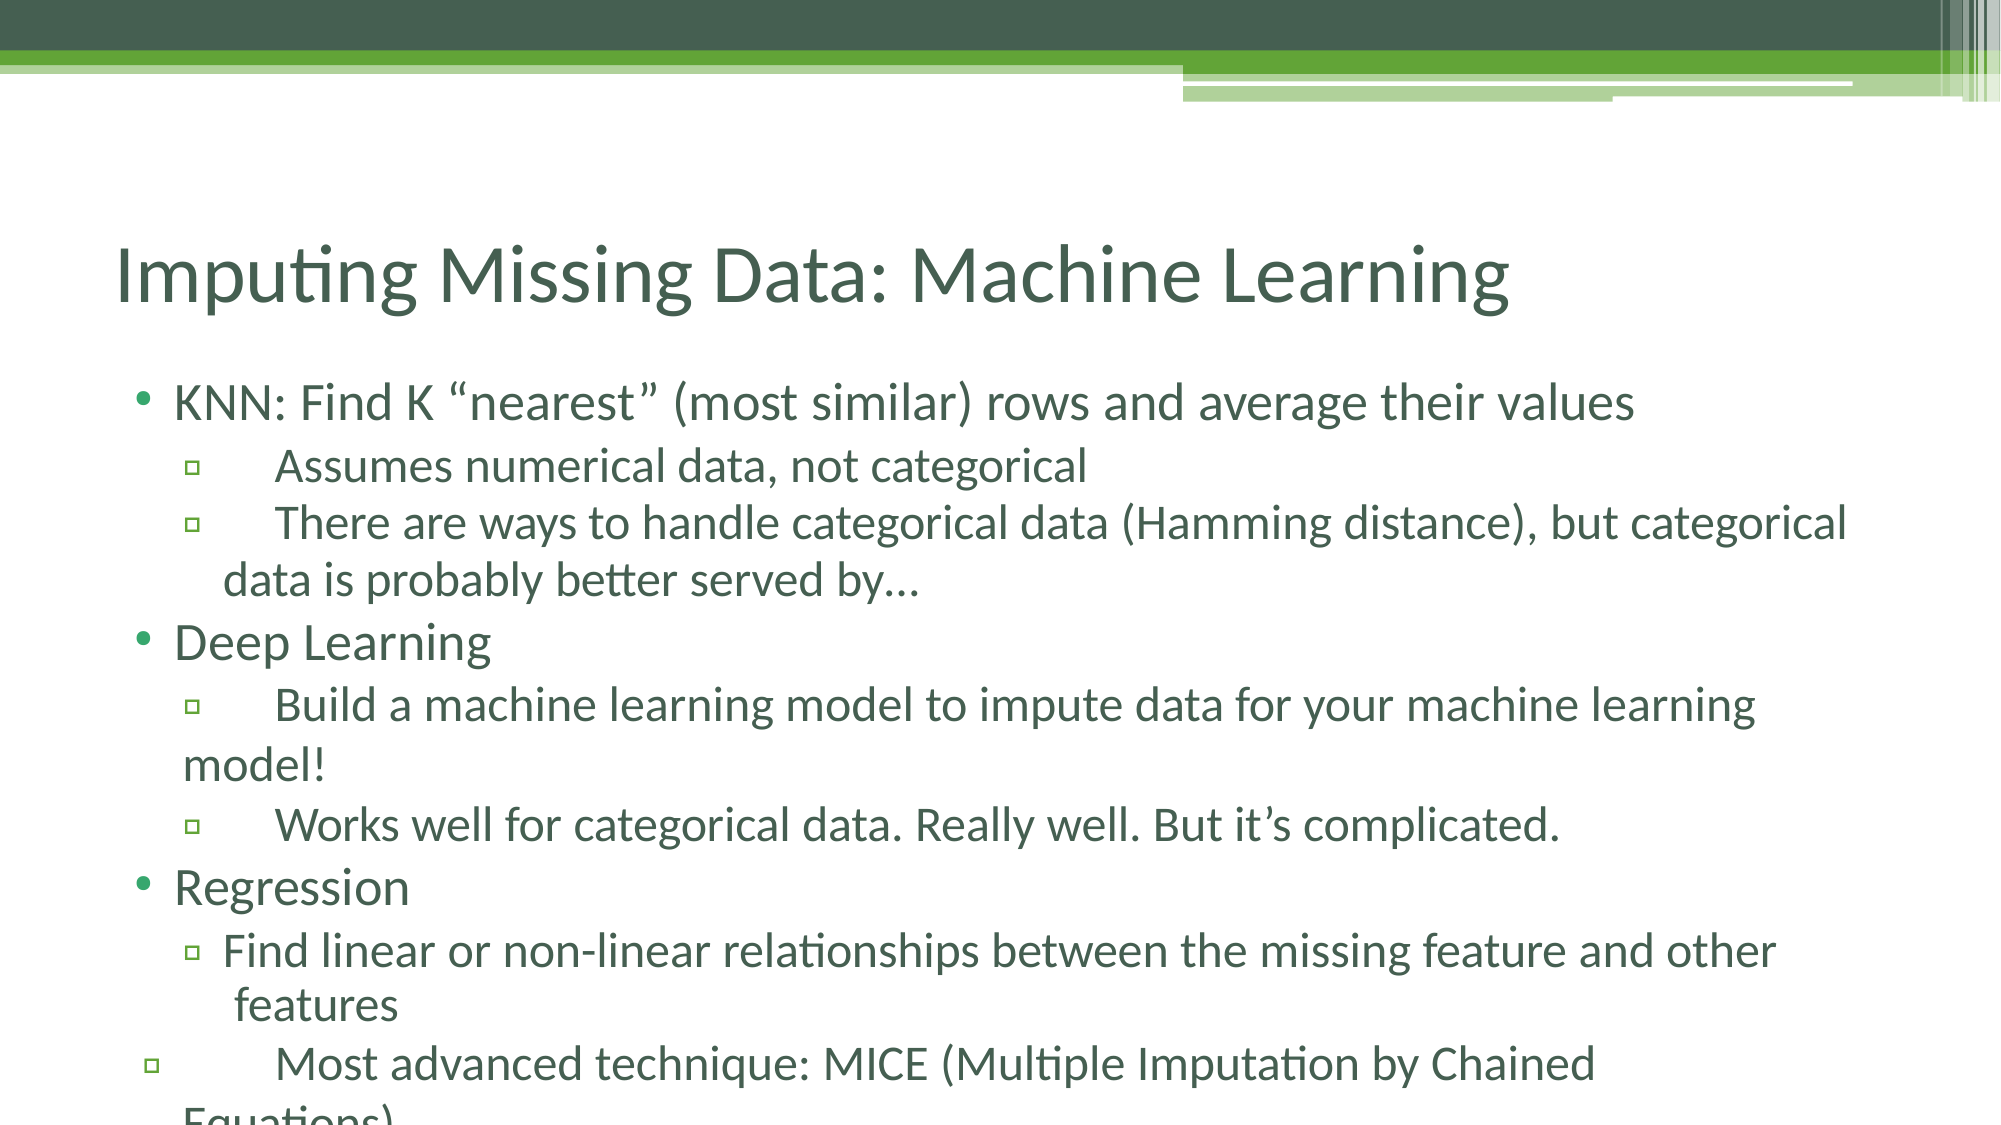

# Imputing Missing Data: Machine Learning
KNN: Find K “nearest” (most similar) rows and average their values
▫	Assumes numerical data, not categorical
▫	There are ways to handle categorical data (Hamming distance), but categorical
data is probably better served by…
Deep Learning
▫	Build a machine learning model to impute data for your machine learning model!
▫	Works well for categorical data. Really well. But it’s complicated.
Regression
▫	Find linear or non-linear relationships between the missing feature and other  features
▫	Most advanced technique: MICE (Multiple Imputation by Chained Equations)